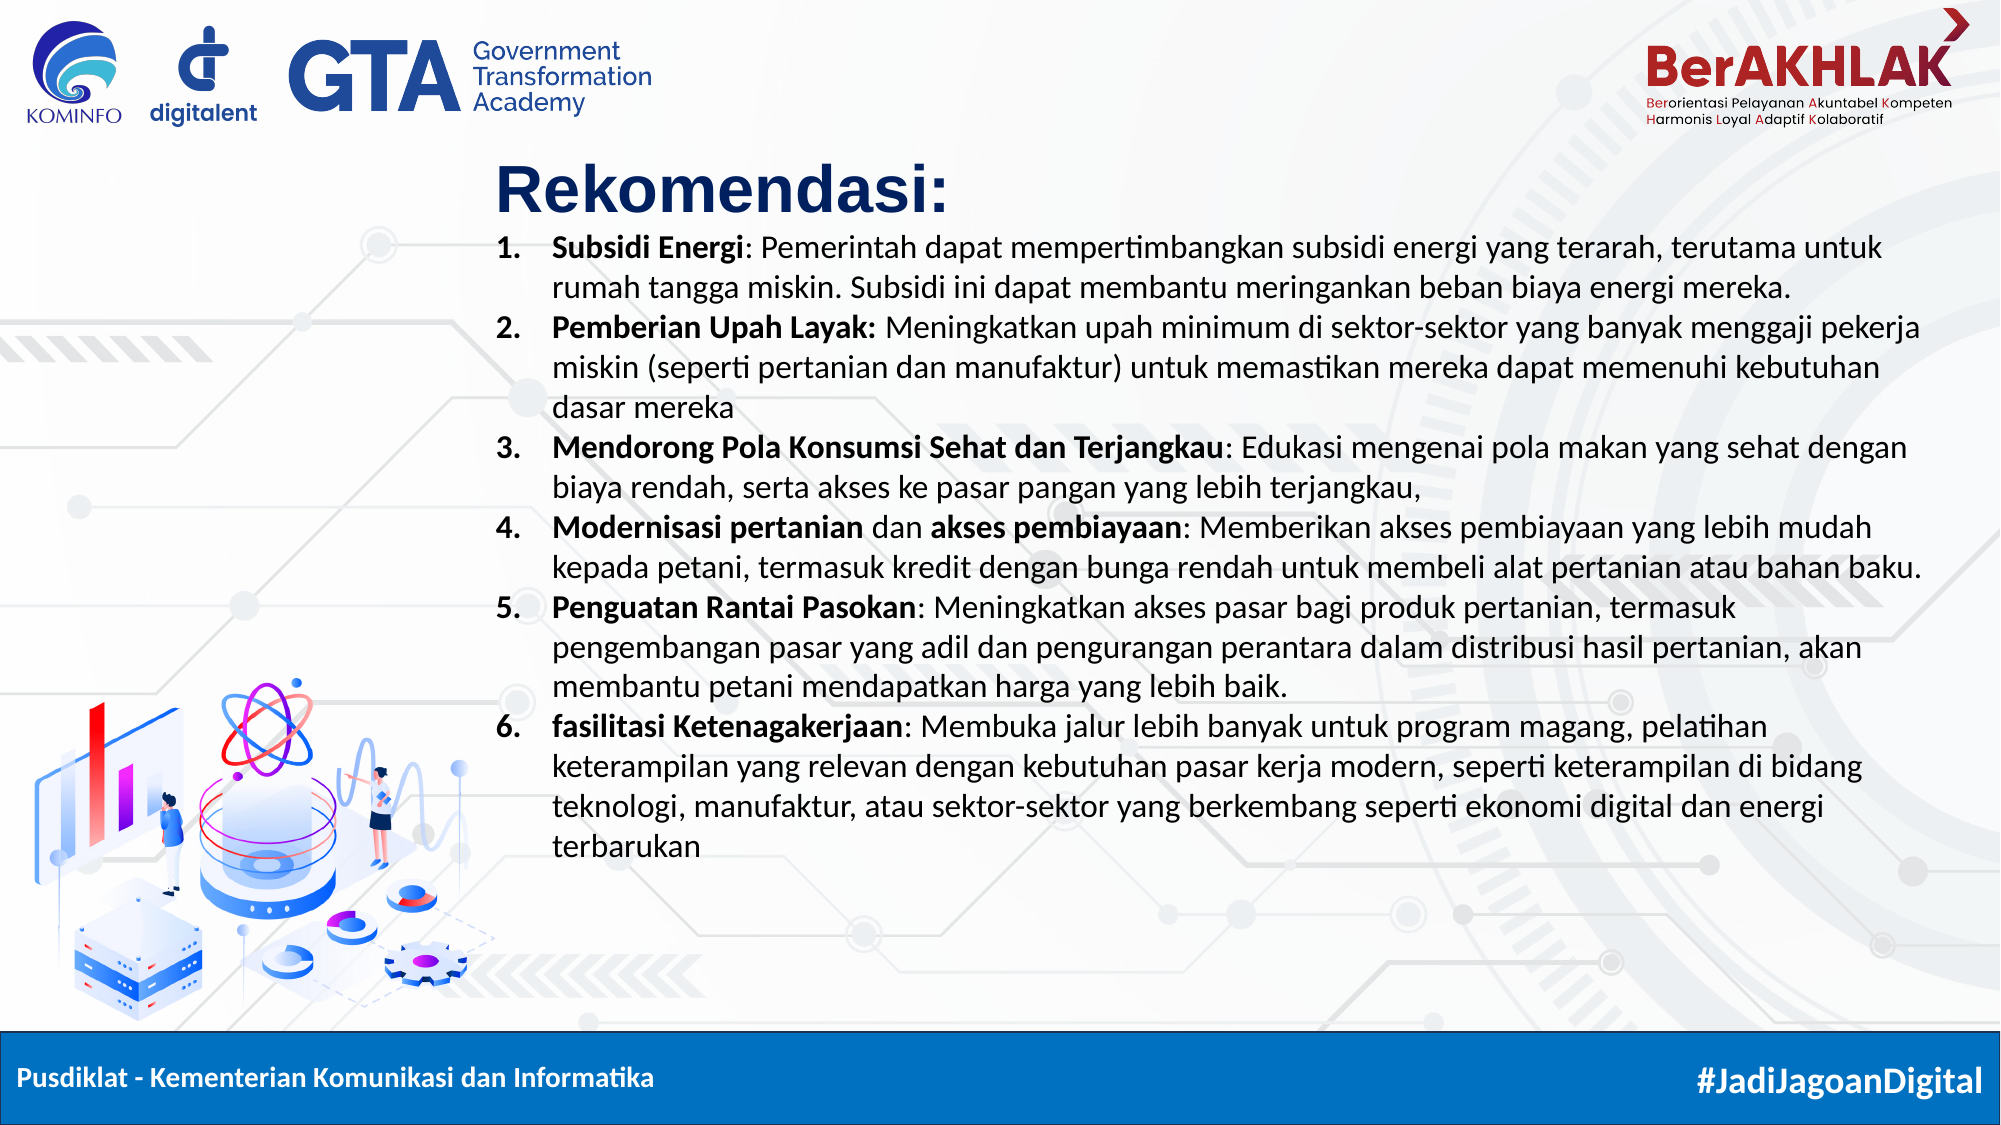

Rekomendasi:
Subsidi Energi: Pemerintah dapat mempertimbangkan subsidi energi yang terarah, terutama untuk rumah tangga miskin. Subsidi ini dapat membantu meringankan beban biaya energi mereka.
Pemberian Upah Layak: Meningkatkan upah minimum di sektor-sektor yang banyak menggaji pekerja miskin (seperti pertanian dan manufaktur) untuk memastikan mereka dapat memenuhi kebutuhan dasar mereka
Mendorong Pola Konsumsi Sehat dan Terjangkau: Edukasi mengenai pola makan yang sehat dengan biaya rendah, serta akses ke pasar pangan yang lebih terjangkau,
Modernisasi pertanian dan akses pembiayaan: Memberikan akses pembiayaan yang lebih mudah kepada petani, termasuk kredit dengan bunga rendah untuk membeli alat pertanian atau bahan baku.
Penguatan Rantai Pasokan: Meningkatkan akses pasar bagi produk pertanian, termasuk pengembangan pasar yang adil dan pengurangan perantara dalam distribusi hasil pertanian, akan membantu petani mendapatkan harga yang lebih baik.
fasilitasi Ketenagakerjaan: Membuka jalur lebih banyak untuk program magang, pelatihan keterampilan yang relevan dengan kebutuhan pasar kerja modern, seperti keterampilan di bidang teknologi, manufaktur, atau sektor-sektor yang berkembang seperti ekonomi digital dan energi terbarukan